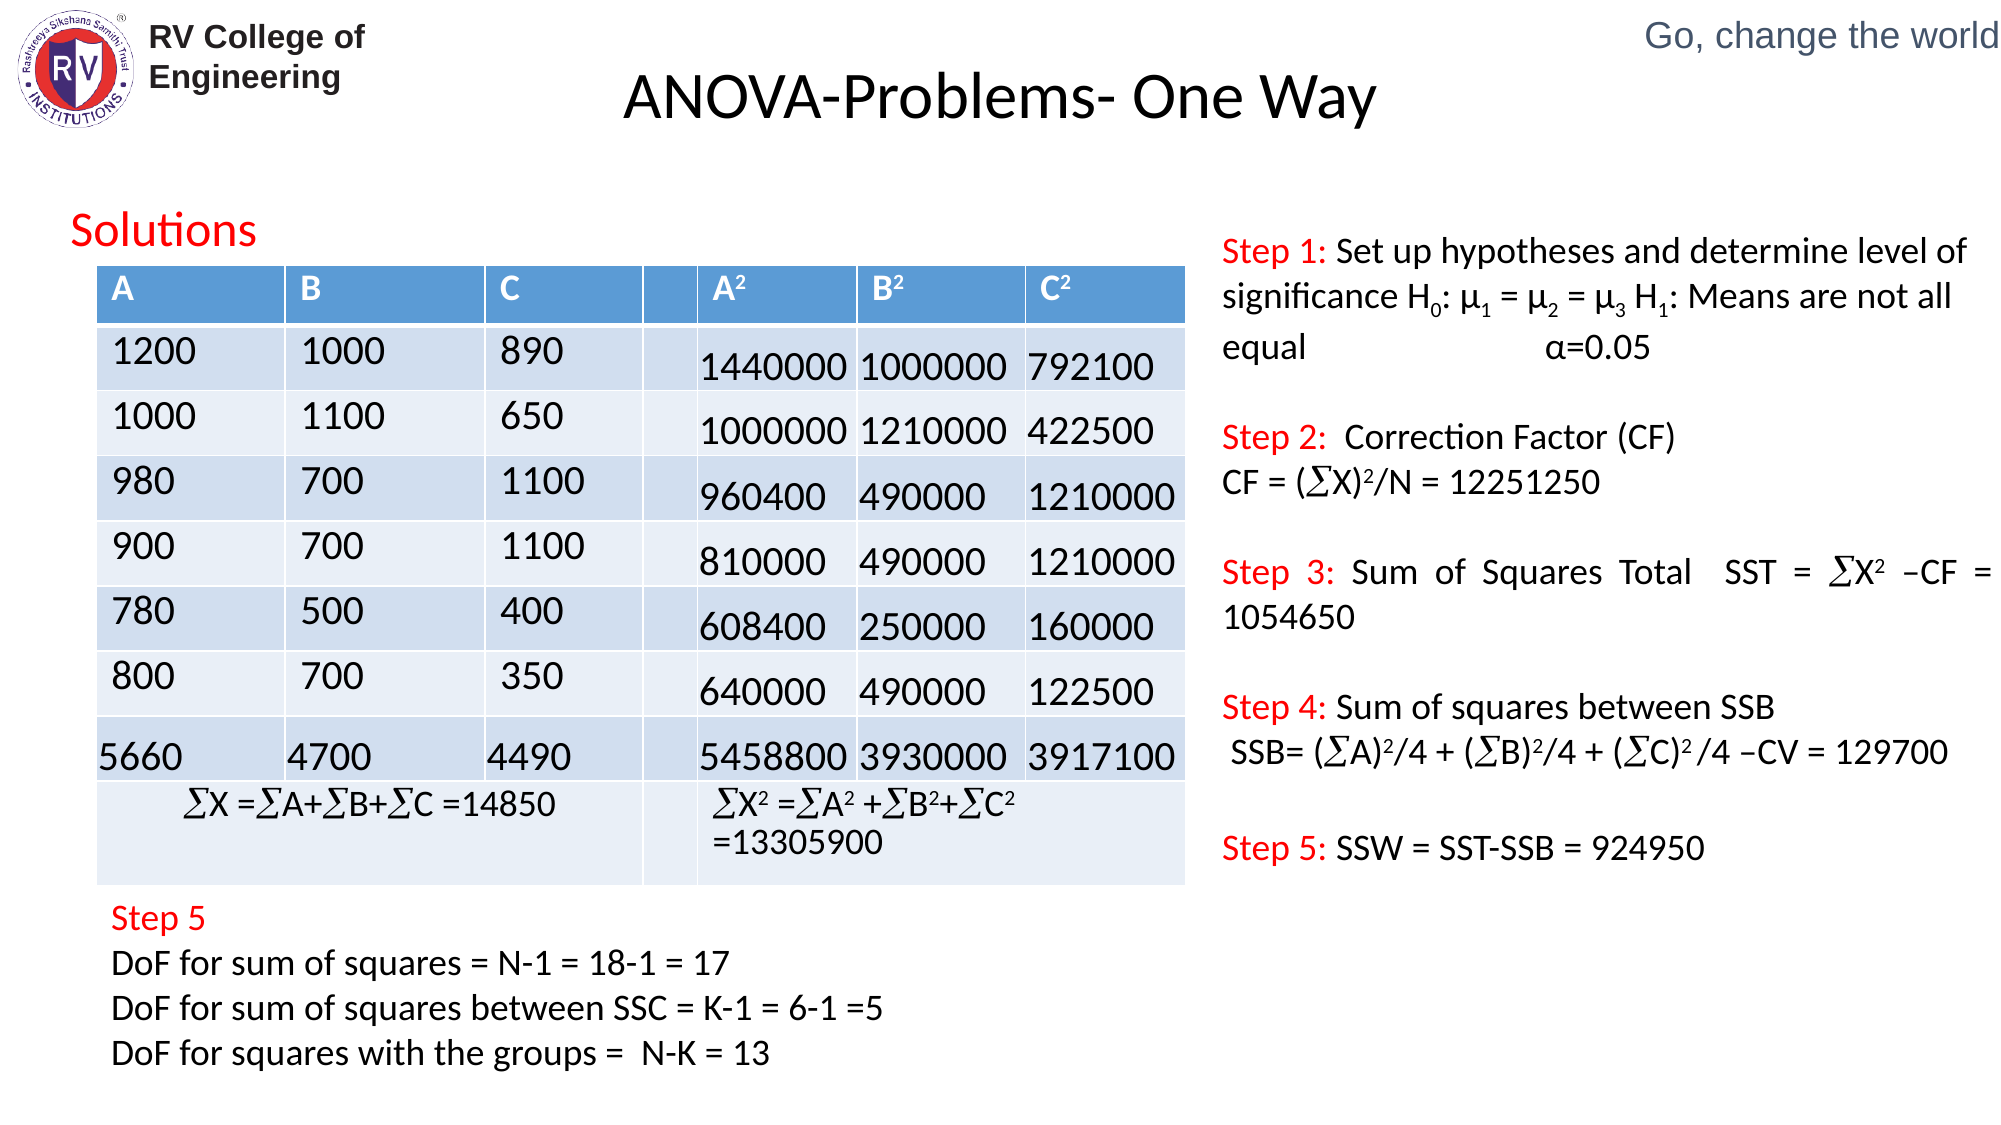

ANOVA-Problems- One Way
Solutions
Step 1: Set up hypotheses and determine level of significance H0: μ1 = μ2 = μ3 H1: Means are not all equal                            α=0.05

Step 2:  Correction Factor (CF)
CF = (∑X)2/N = 12251250

Step 3: Sum of Squares Total  SST = ∑X2 –CF = 1054650

Step 4: Sum of squares between SSB
 SSB= (∑A)2/4 + (∑B)2/4 + (∑C)2 /4 –CV = 129700

Step 5: SSW = SST-SSB = 924950
| A | B | C |  | A2 | B2 | C2 |
| --- | --- | --- | --- | --- | --- | --- |
| 1200 | 1000 | 890 |  | 1440000 | 1000000 | 792100 |
| 1000 | 1100 | 650 |  | 1000000 | 1210000 | 422500 |
| 980 | 700 | 1100 |  | 960400 | 490000 | 1210000 |
| 900 | 700 | 1100 |  | 810000 | 490000 | 1210000 |
| 780 | 500 | 400 |  | 608400 | 250000 | 160000 |
| 800 | 700 | 350 |  | 640000 | 490000 | 122500 |
| 5660 | 4700 | 4490 |  | 5458800 | 3930000 | 3917100 |
| ∑X =∑A+∑B+∑C =14850 |  |  |  | ∑X2 =∑A2 +∑B2+∑C2 =13305900 |  |  |
Step 5
DoF for sum of squares = N-1 = 18-1 = 17
DoF for sum of squares between SSC = K-1 = 6-1 =5
DoF for squares with the groups =  N-K = 13